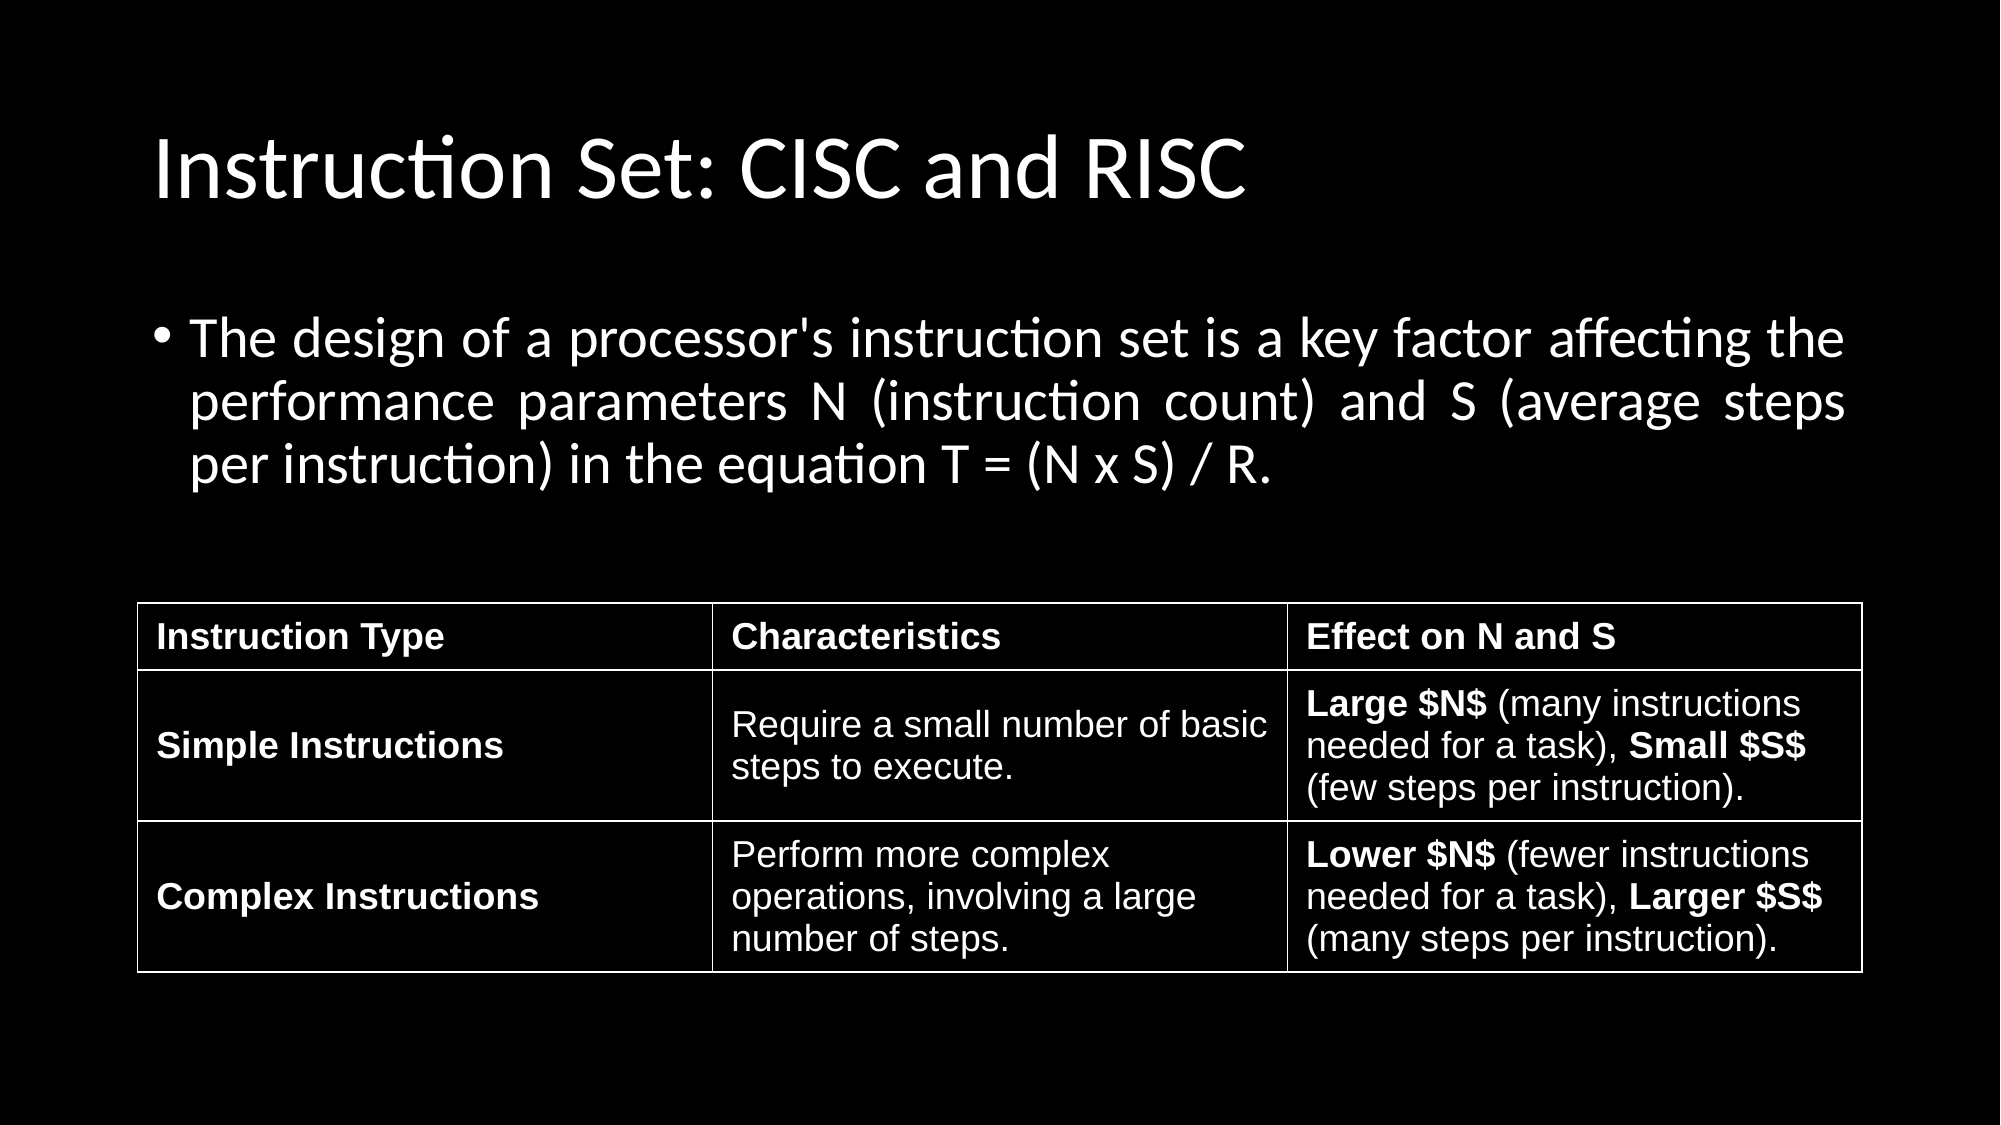

# Instruction Set: CISC and RISC
The design of a processor's instruction set is a key factor affecting the performance parameters N (instruction count) and S (average steps per instruction) in the equation T = (N x S) / R.

| Instruction Type | Characteristics | Effect on N and S |
| --- | --- | --- |
| Simple Instructions | Require a small number of basic steps to execute. | Large $N$ (many instructions needed for a task), Small $S$ (few steps per instruction). |
| Complex Instructions | Perform more complex operations, involving a large number of steps. | Lower $N$ (fewer instructions needed for a task), Larger $S$ (many steps per instruction). |